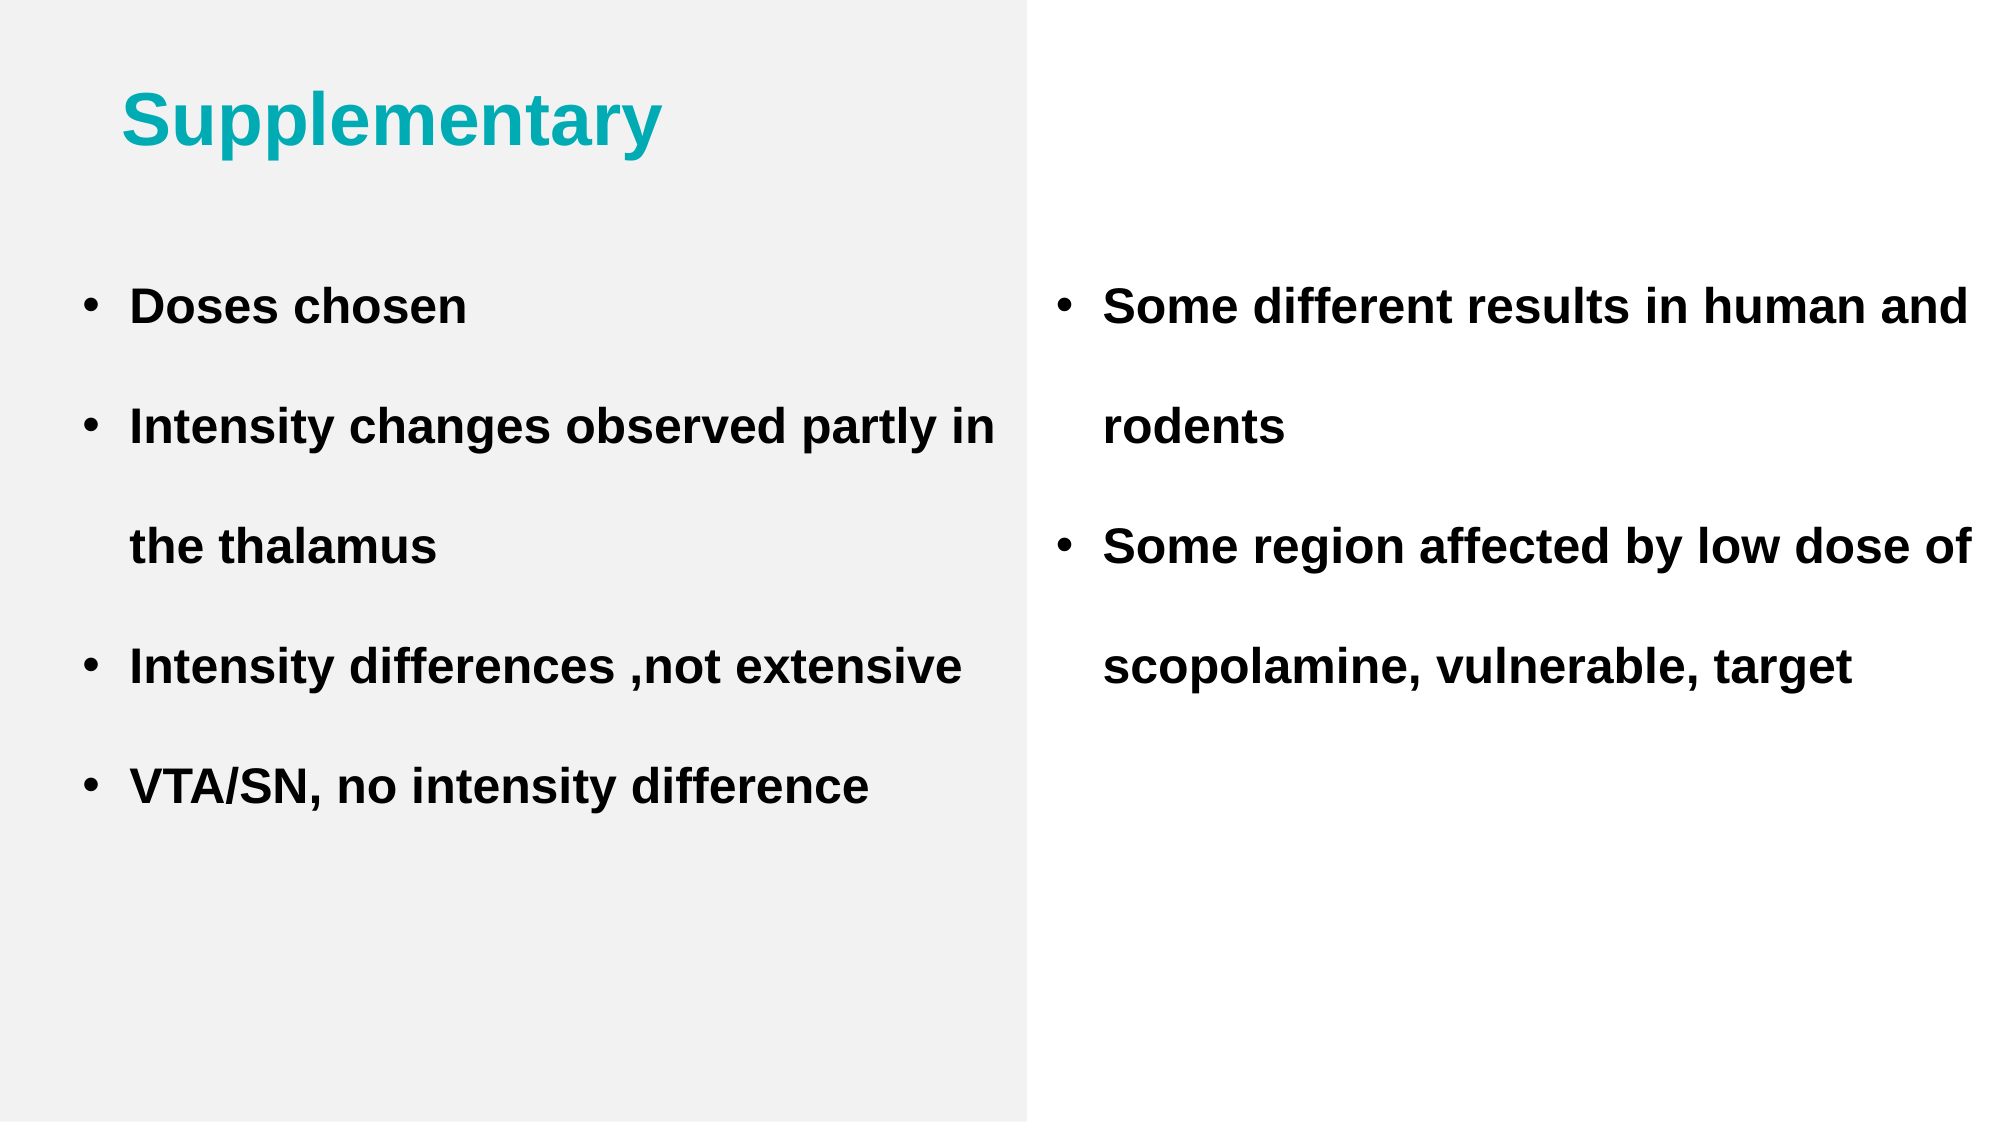

Supplementary
Doses chosen
Intensity changes observed partly in the thalamus
Intensity differences ,not extensive
VTA/SN, no intensity difference
Some different results in human and rodents
Some region affected by low dose of scopolamine, vulnerable, target